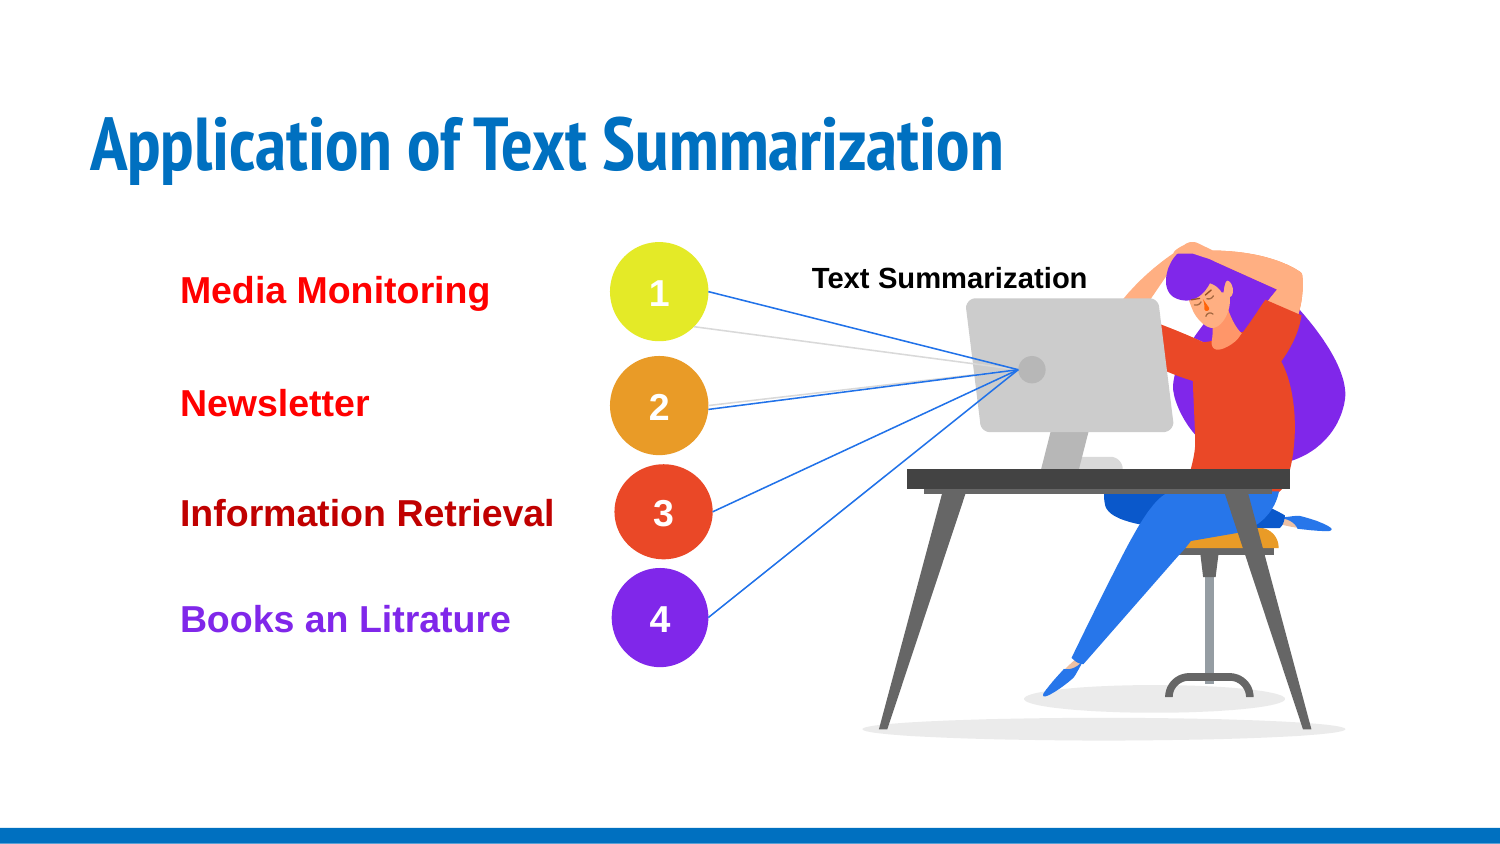

# Application of Text Summarization
1
Media Monitoring

Text Summarization
2
Newsletter

3
Information Retrieval
4
Books an Litrature